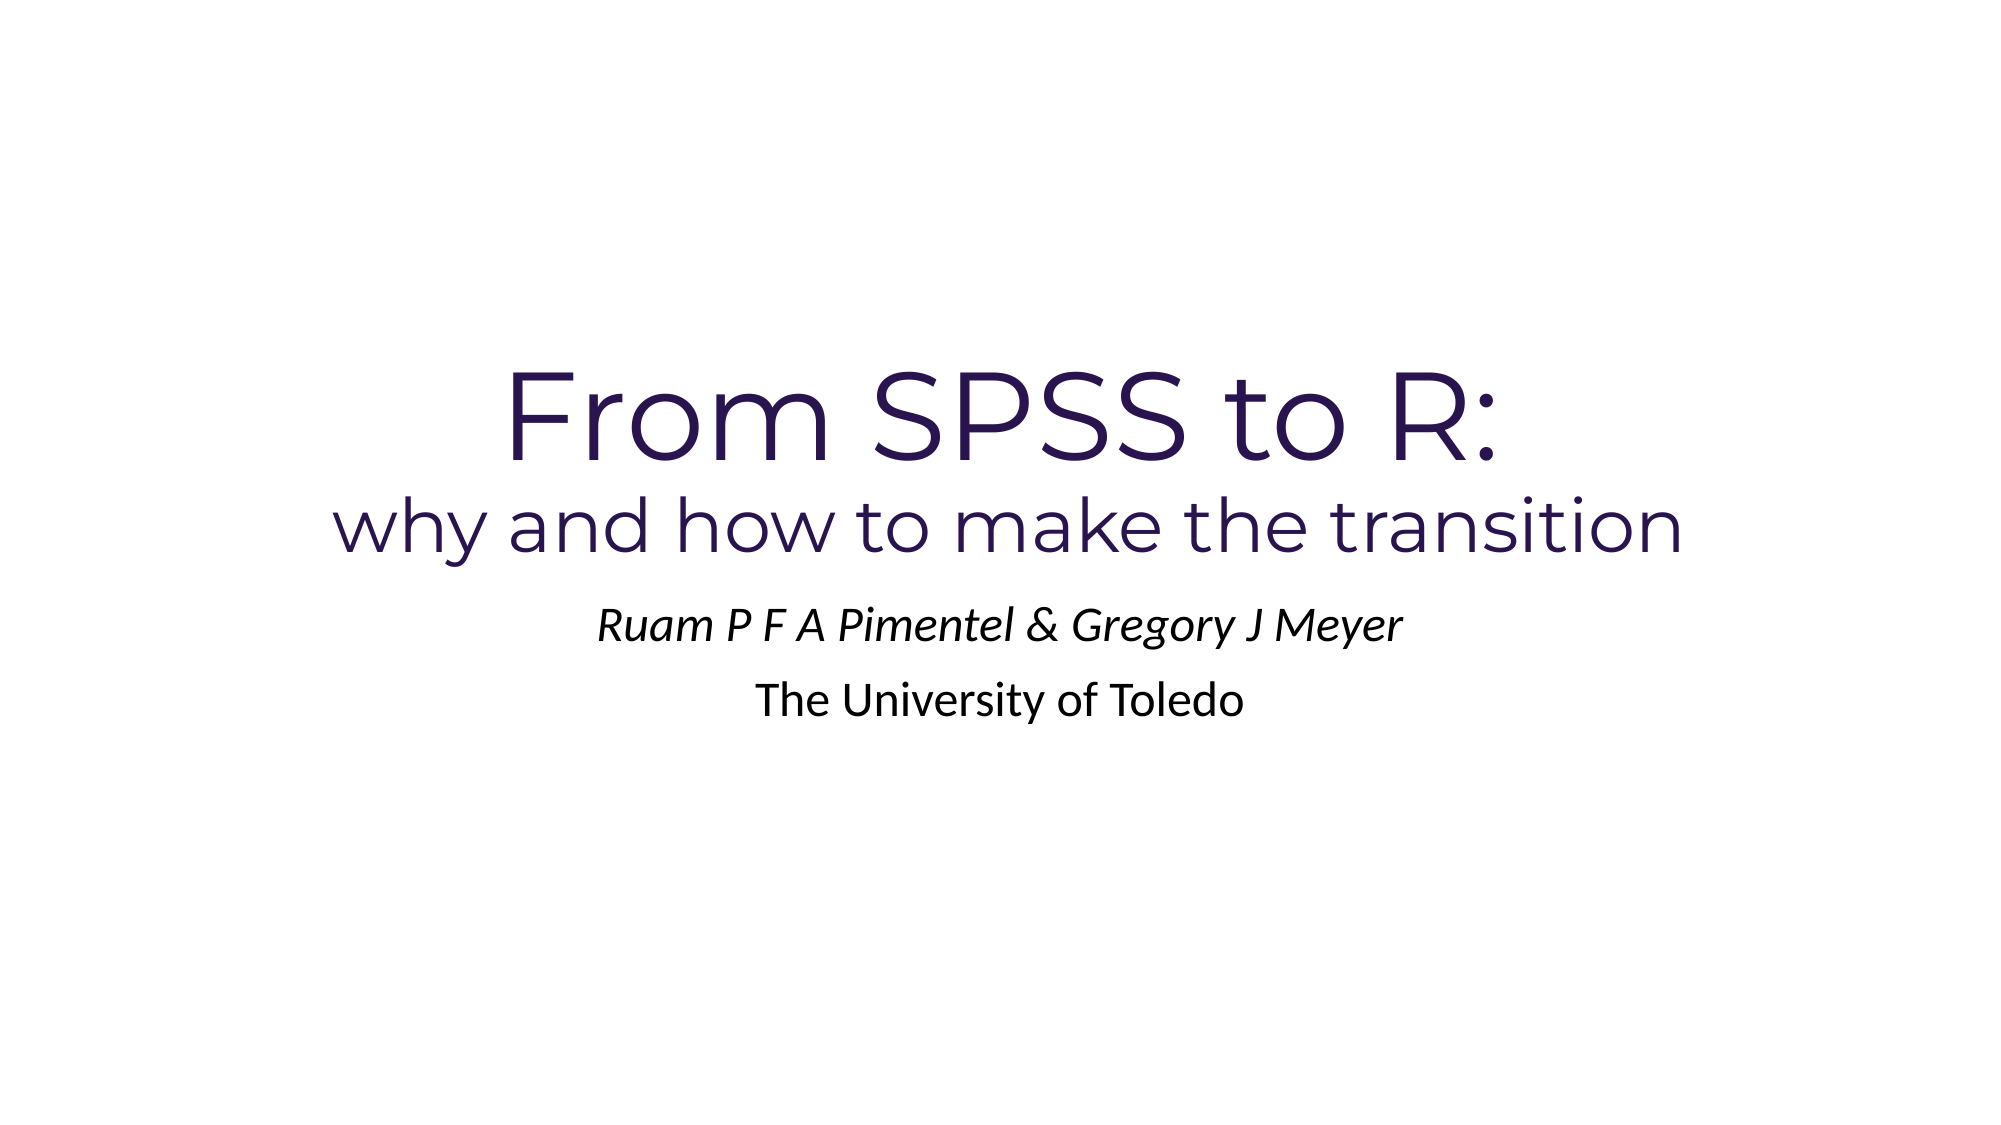

# From SPSS to R: why and how to make the transition
Ruam P F A Pimentel & Gregory J Meyer
The University of Toledo